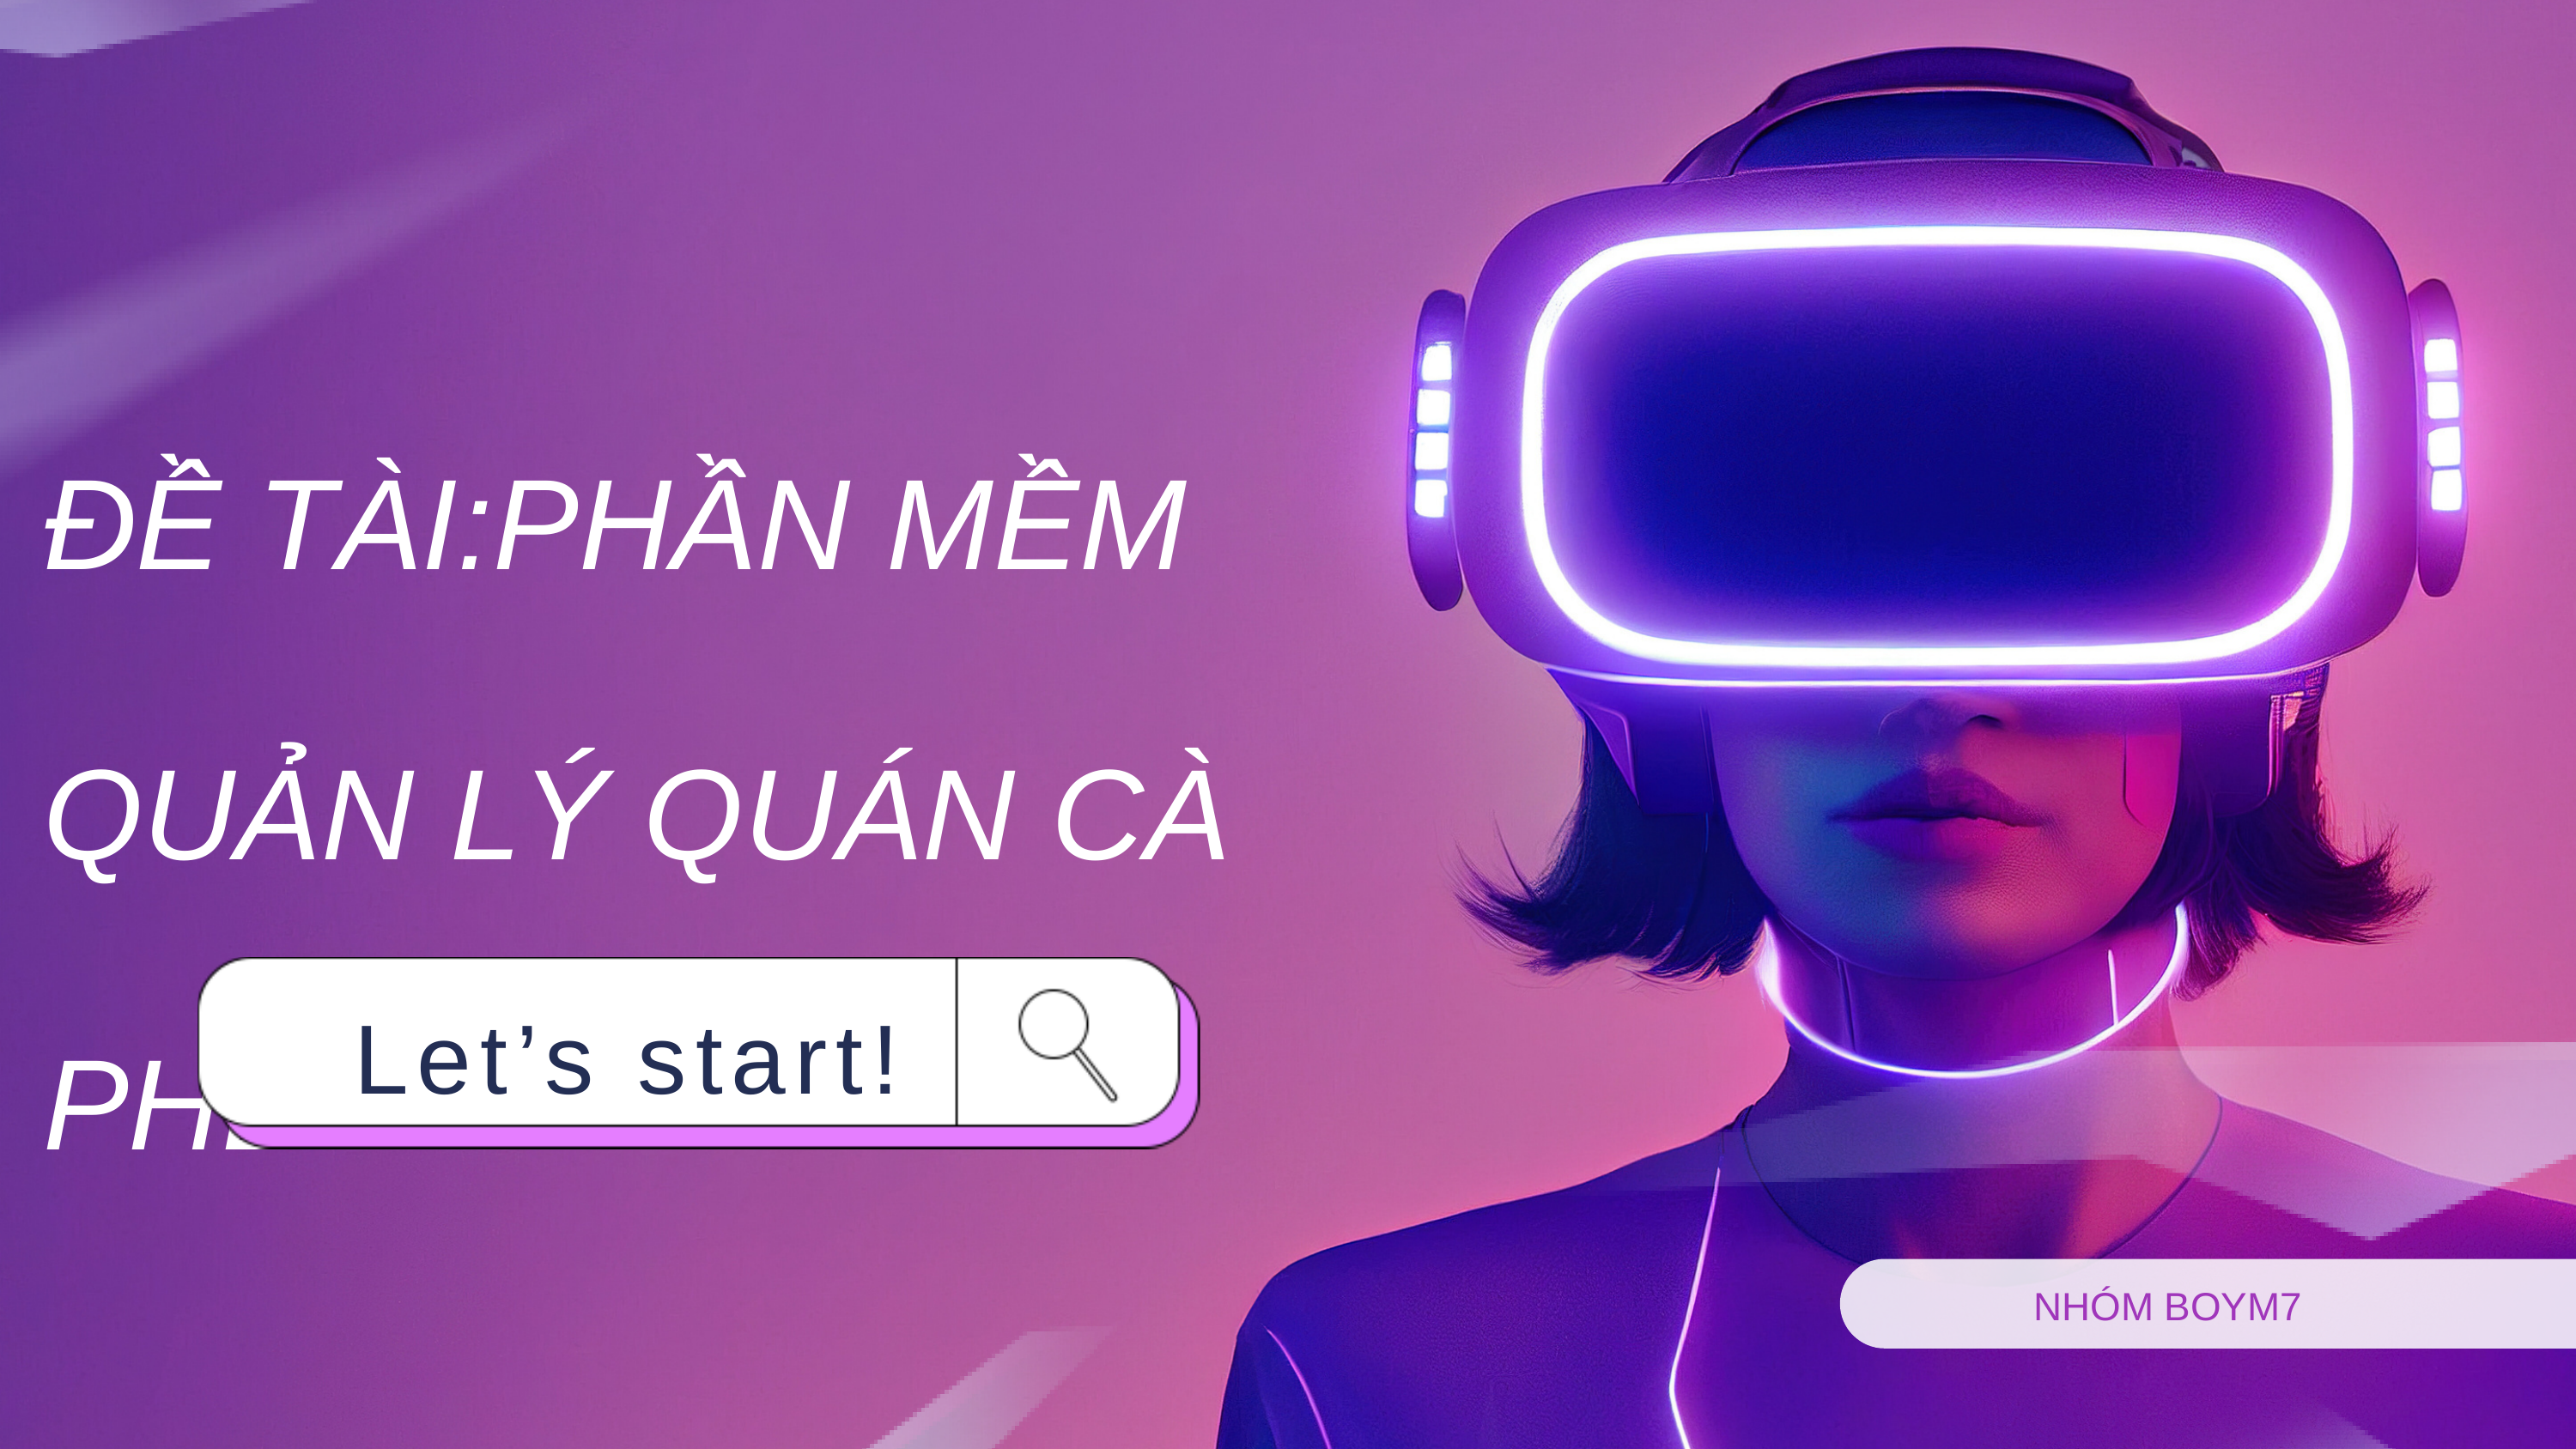

ĐỀ TÀI:PHẦN MỀM QUẢN LÝ QUÁN CÀ PHÊ

Let’s start!

NHÓM BOYM7